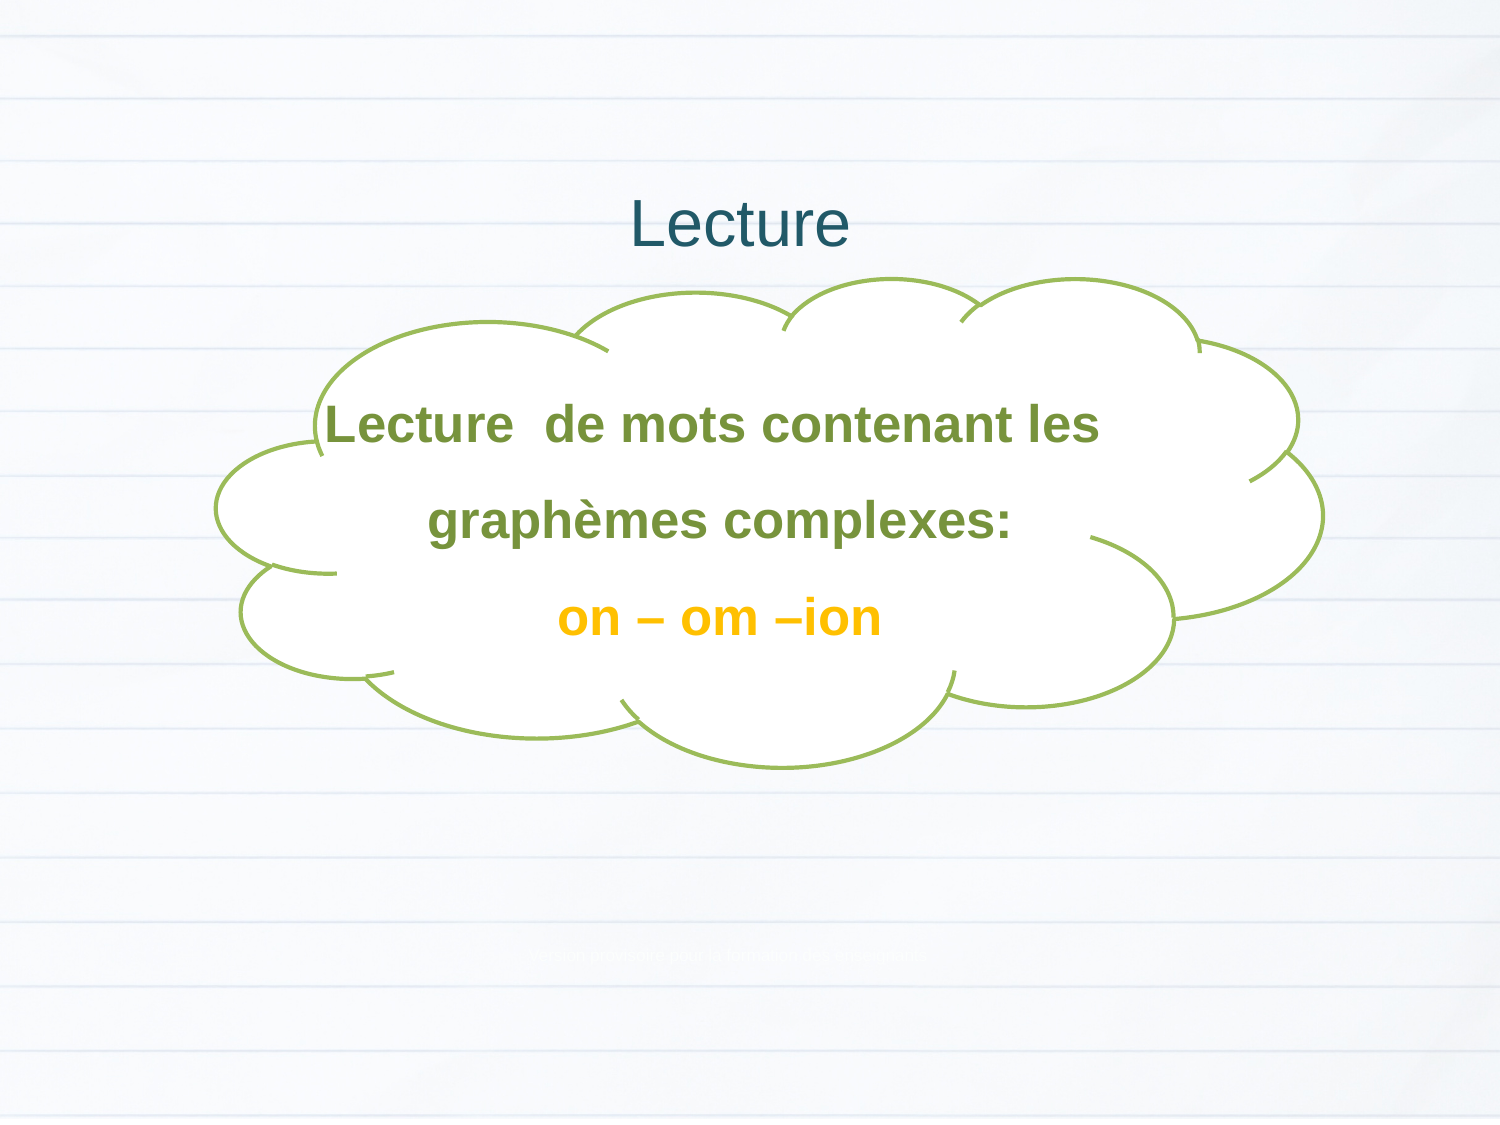

Lecture

Lecture  de mots contenant les  graphèmes complexes:
on – om –ion

Version provisoire pour la formation des enseignants